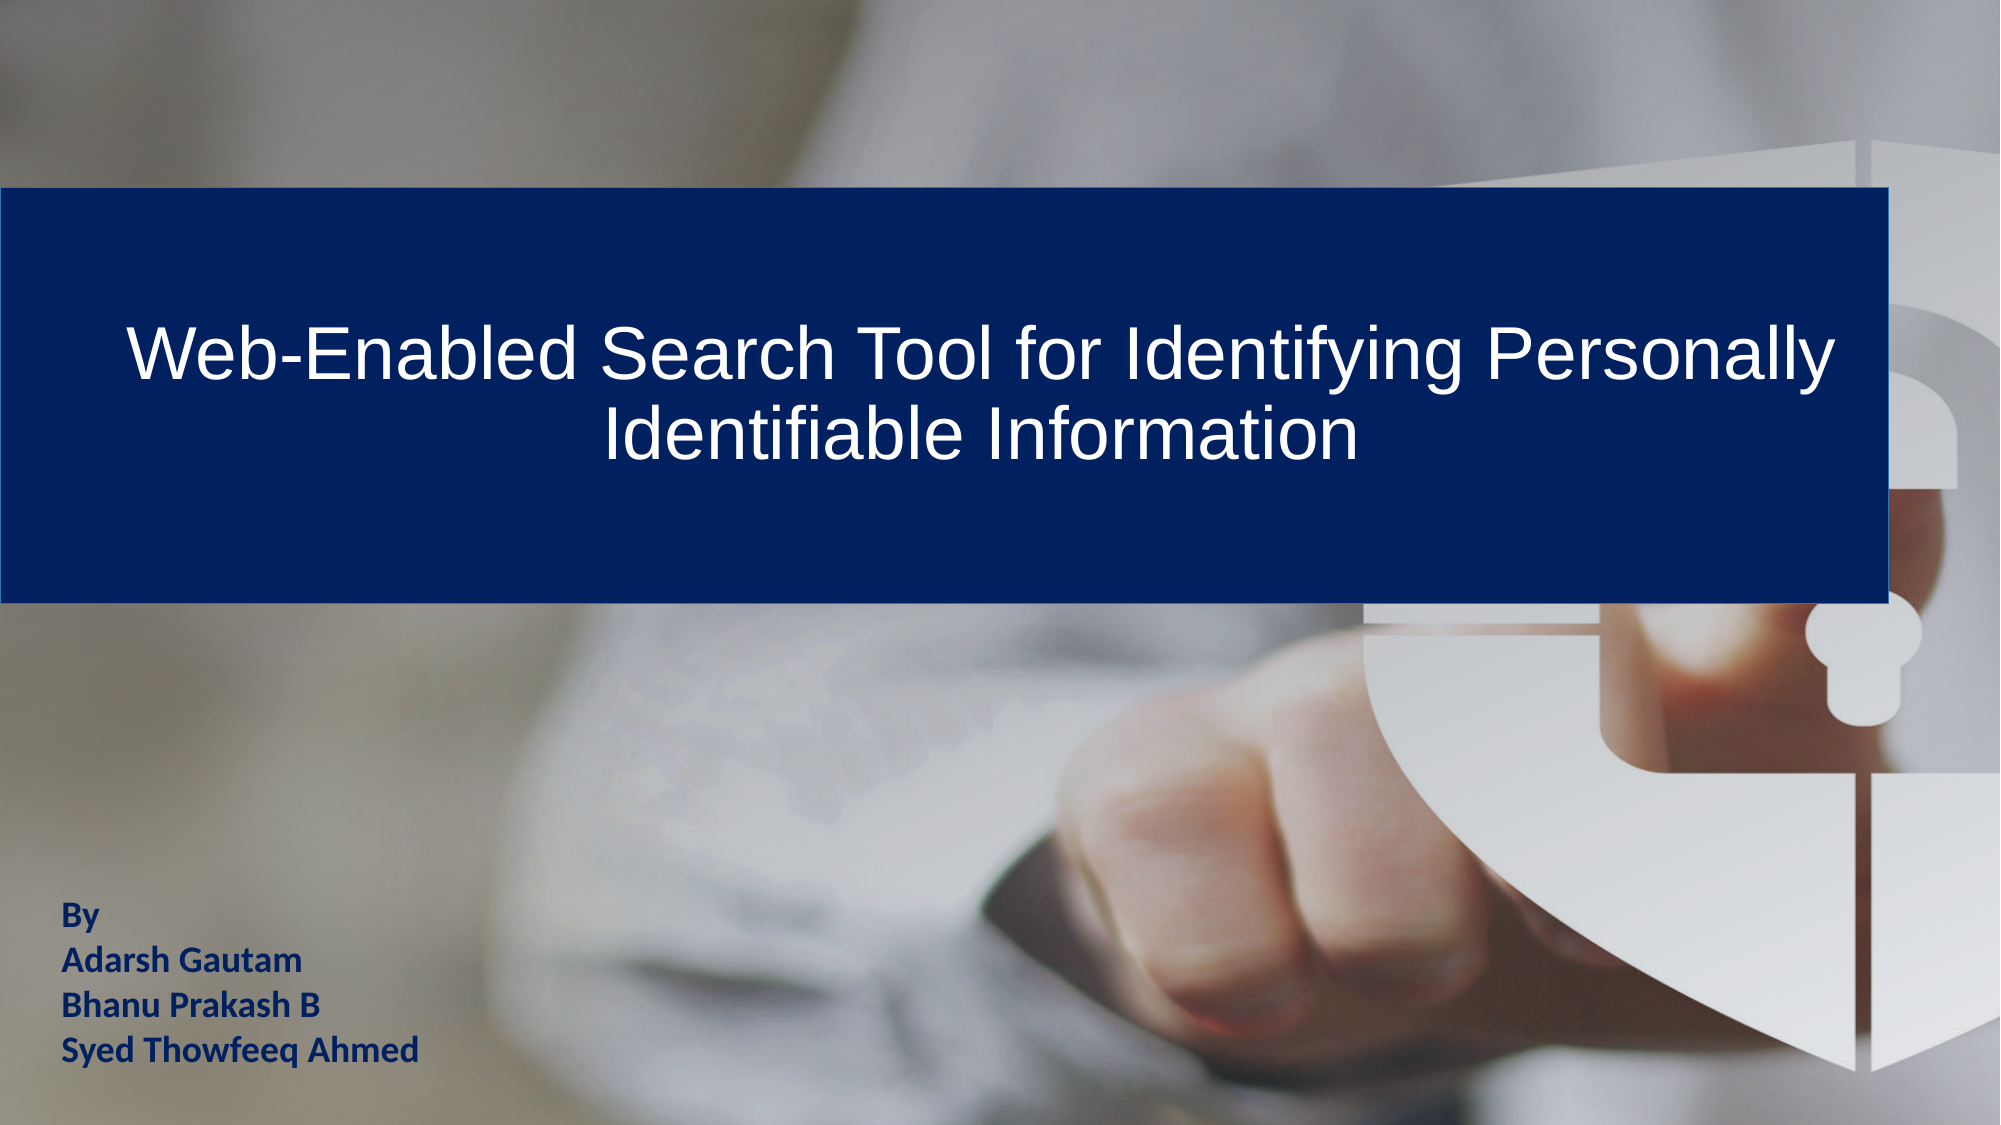

Web-Enabled Search Tool for Identifying Personally Identifiable Information
By
Adarsh Gautam
Bhanu Prakash B
Syed Thowfeeq Ahmed